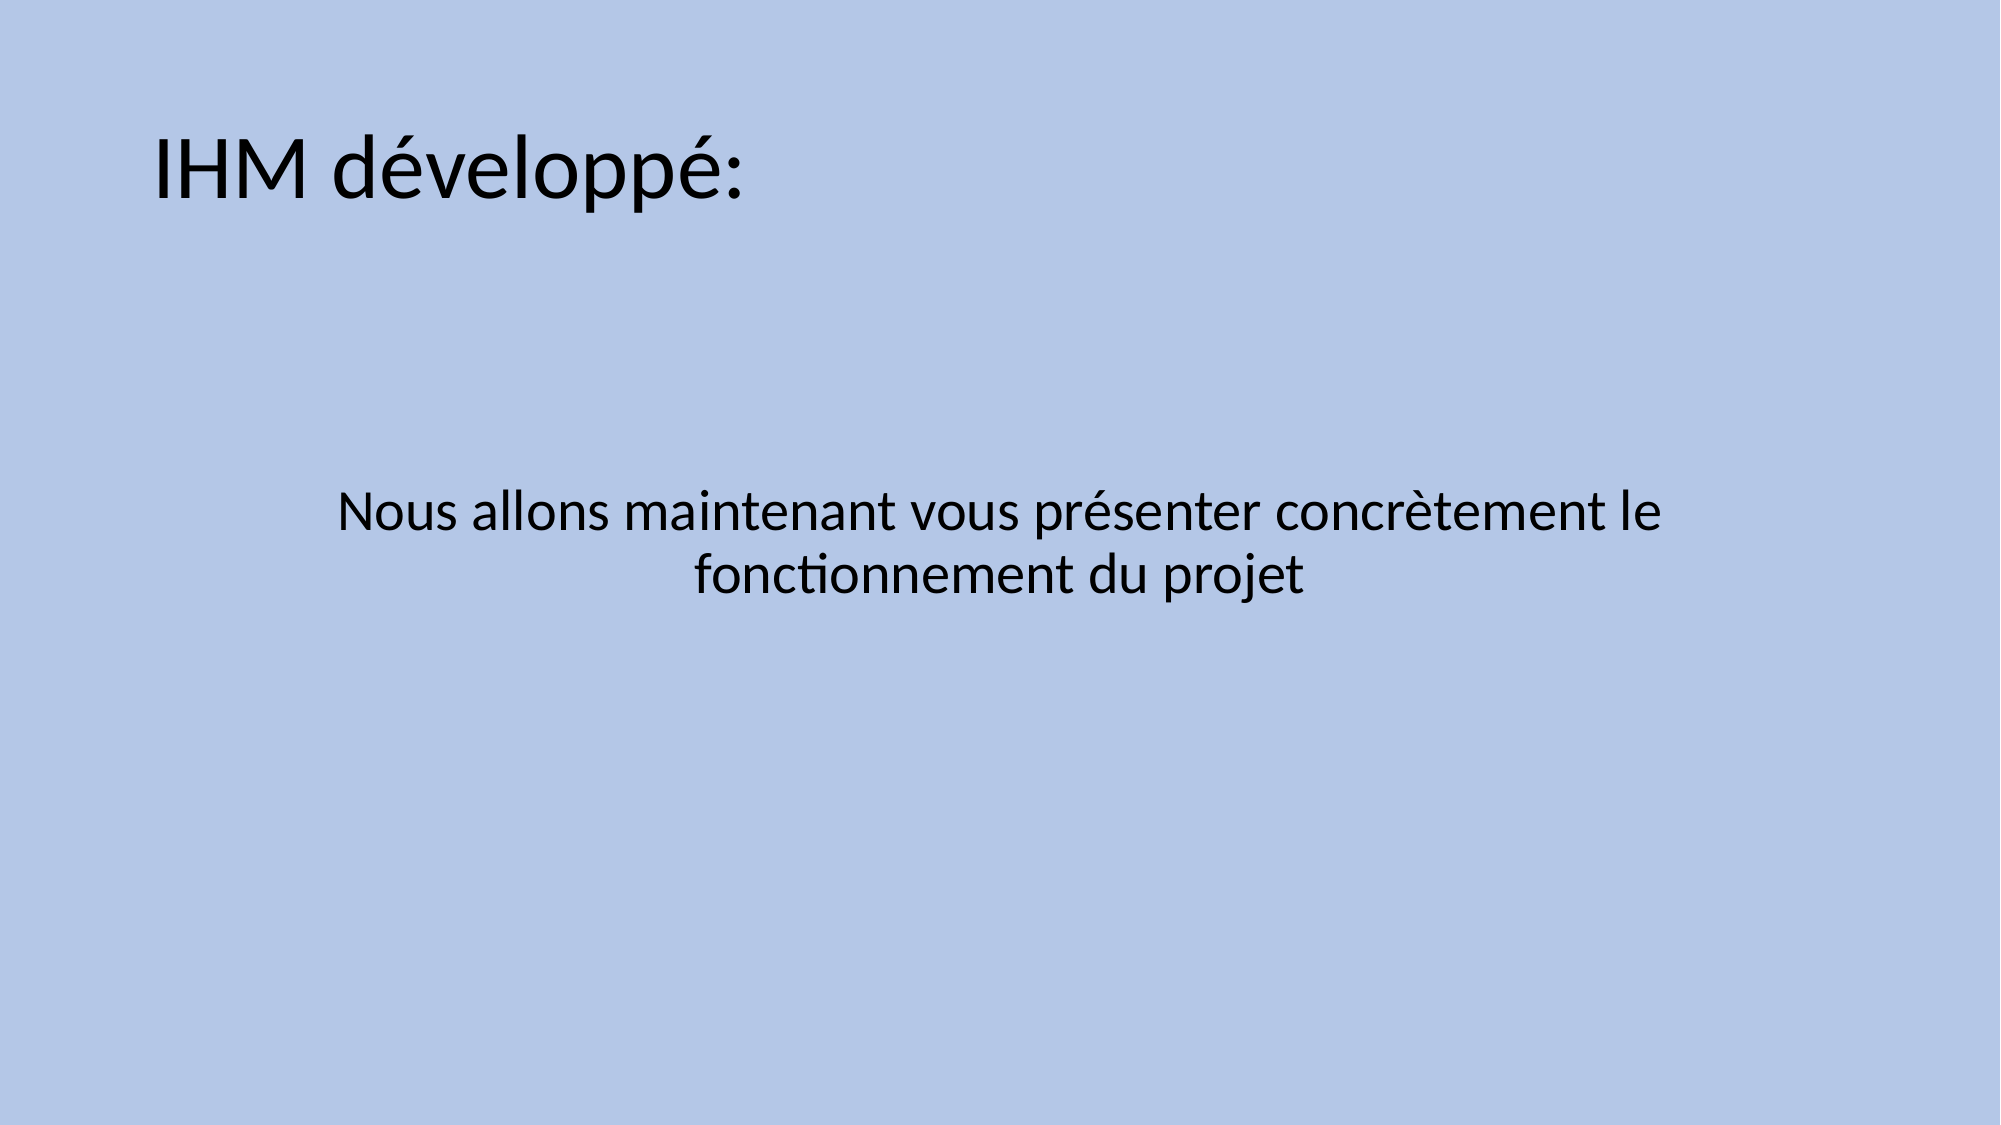

# IHM développé:
Nous allons maintenant vous présenter concrètement le fonctionnement du projet